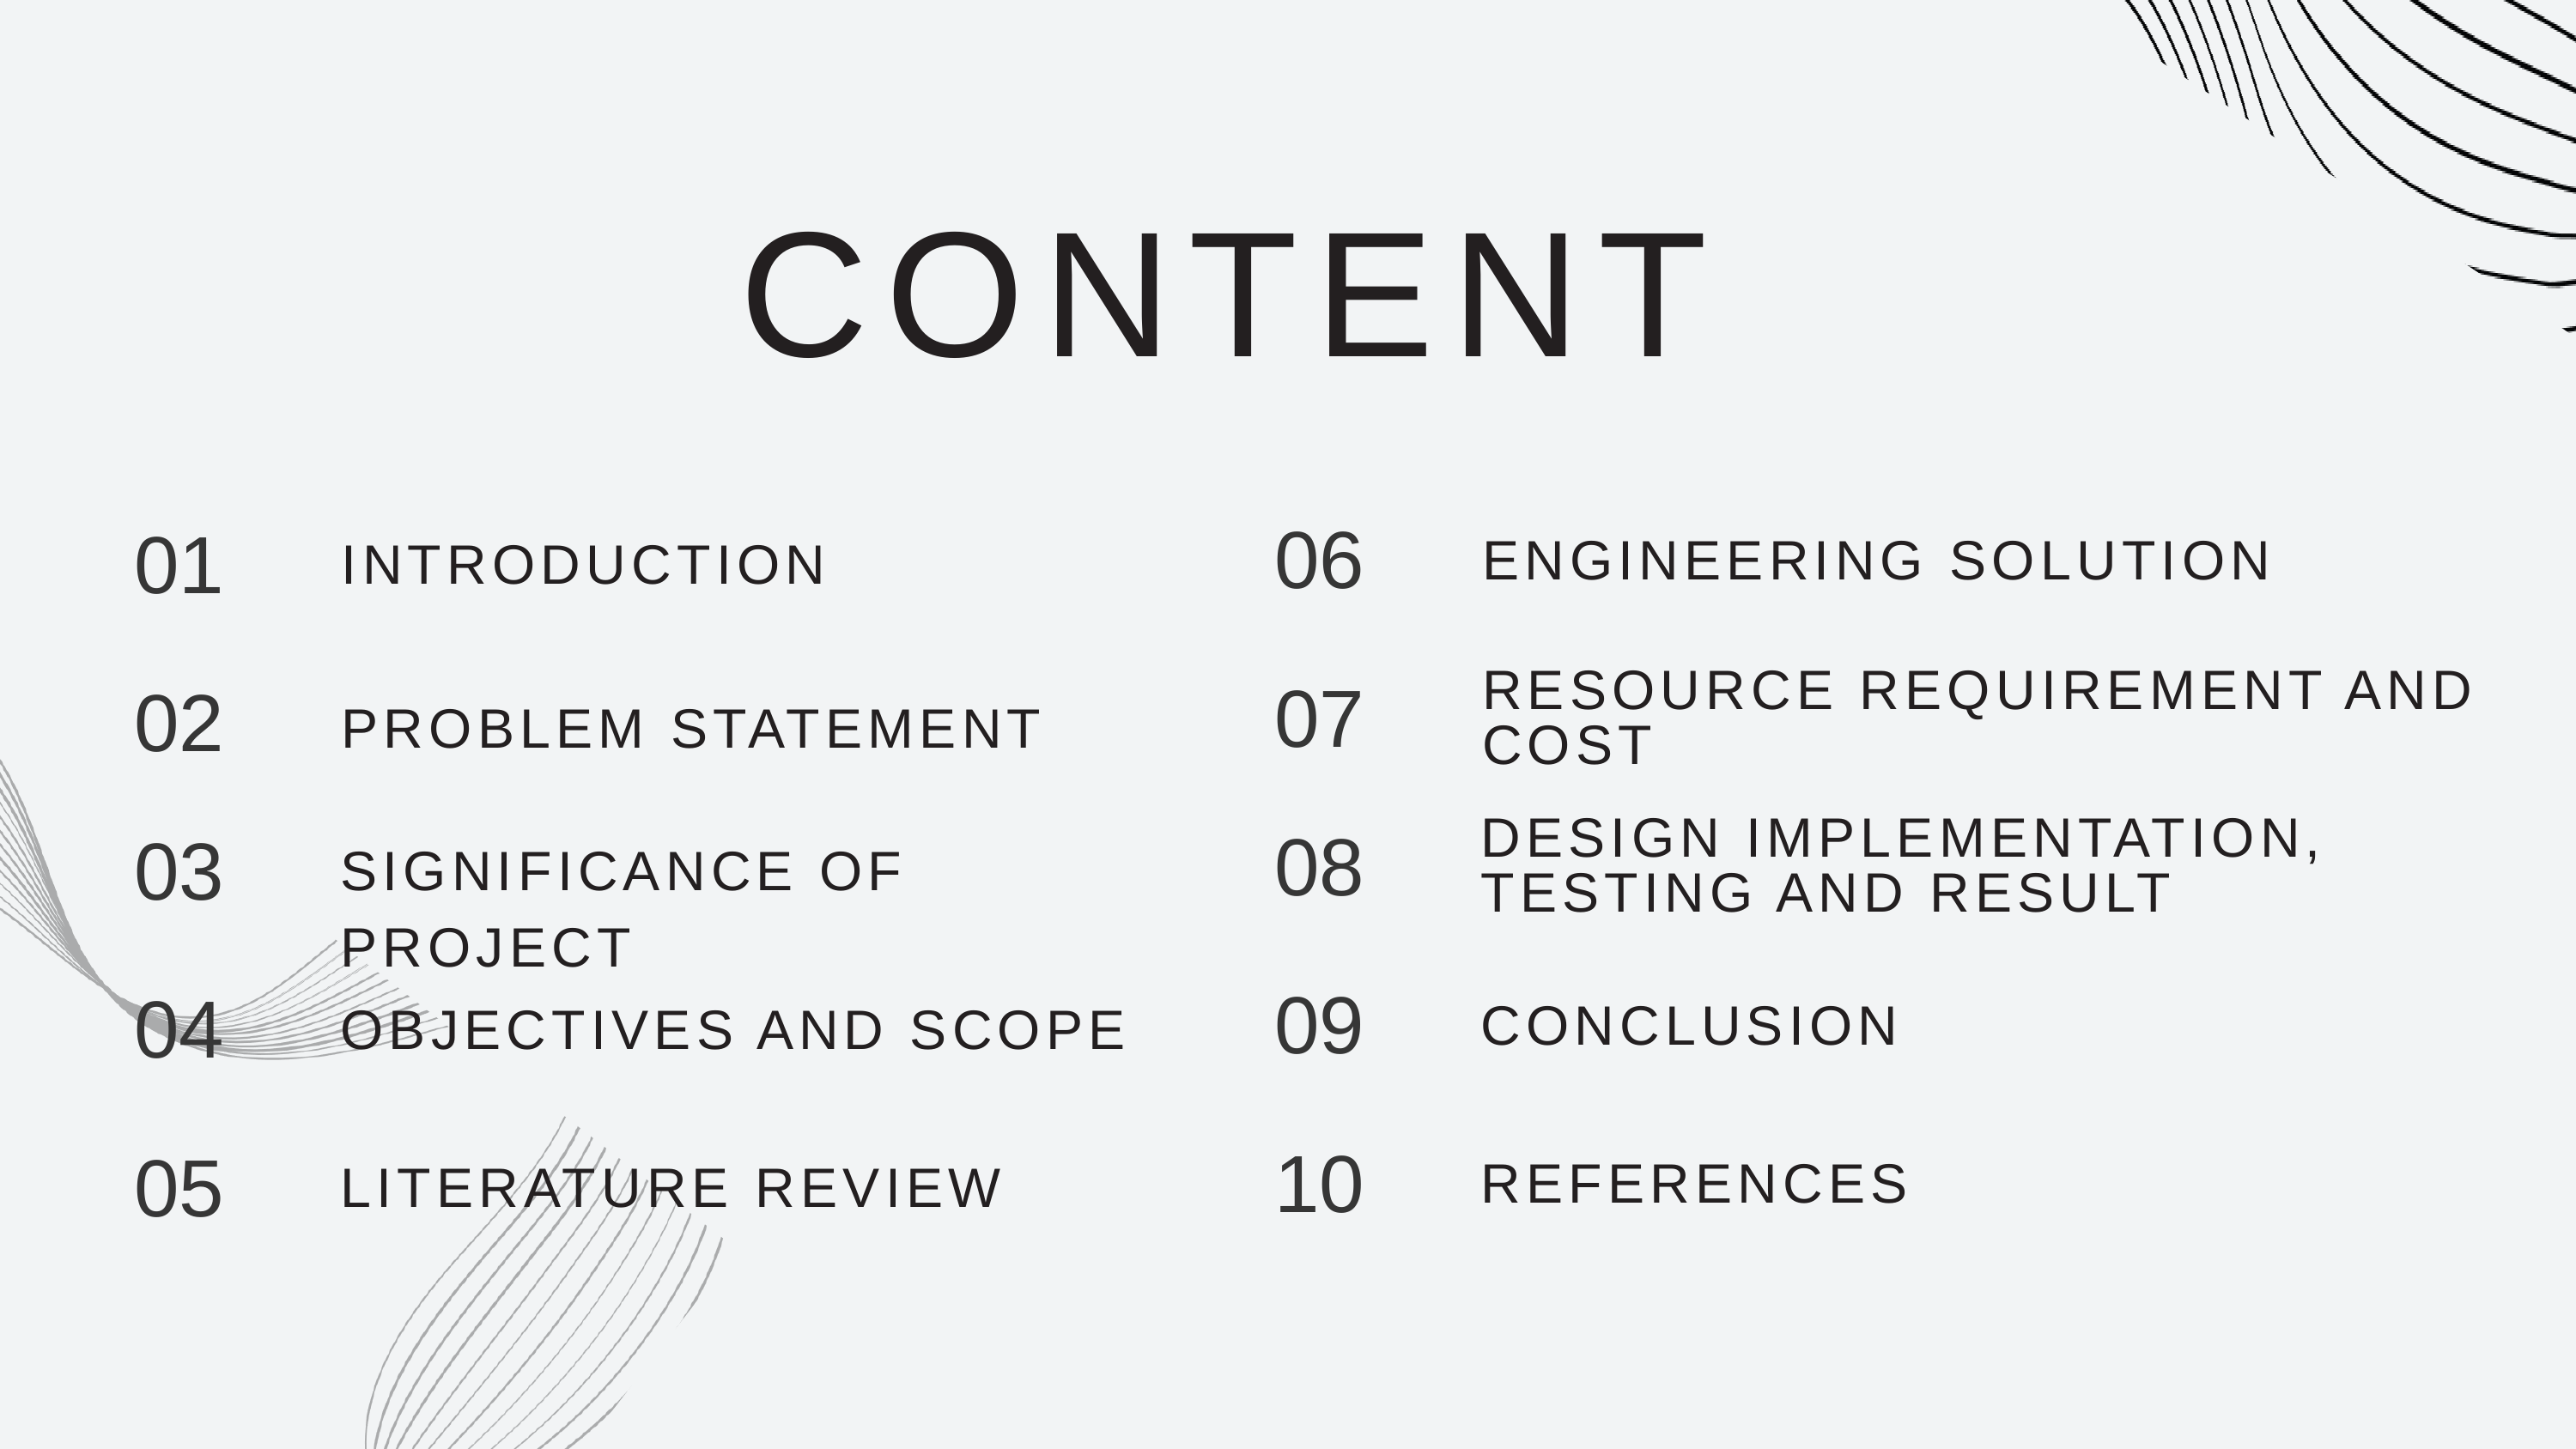

CONTENT
06
01
ENGINEERING SOLUTION
INTRODUCTION
RESOURCE REQUIREMENT AND COST
07
02
PROBLEM STATEMENT

DESIGN IMPLEMENTATION, TESTING AND RESULT
08
03
SIGNIFICANCE OF PROJECT
09
04
CONCLUSION
OBJECTIVES AND SCOPE
10
05
REFERENCES
LITERATURE REVIEW